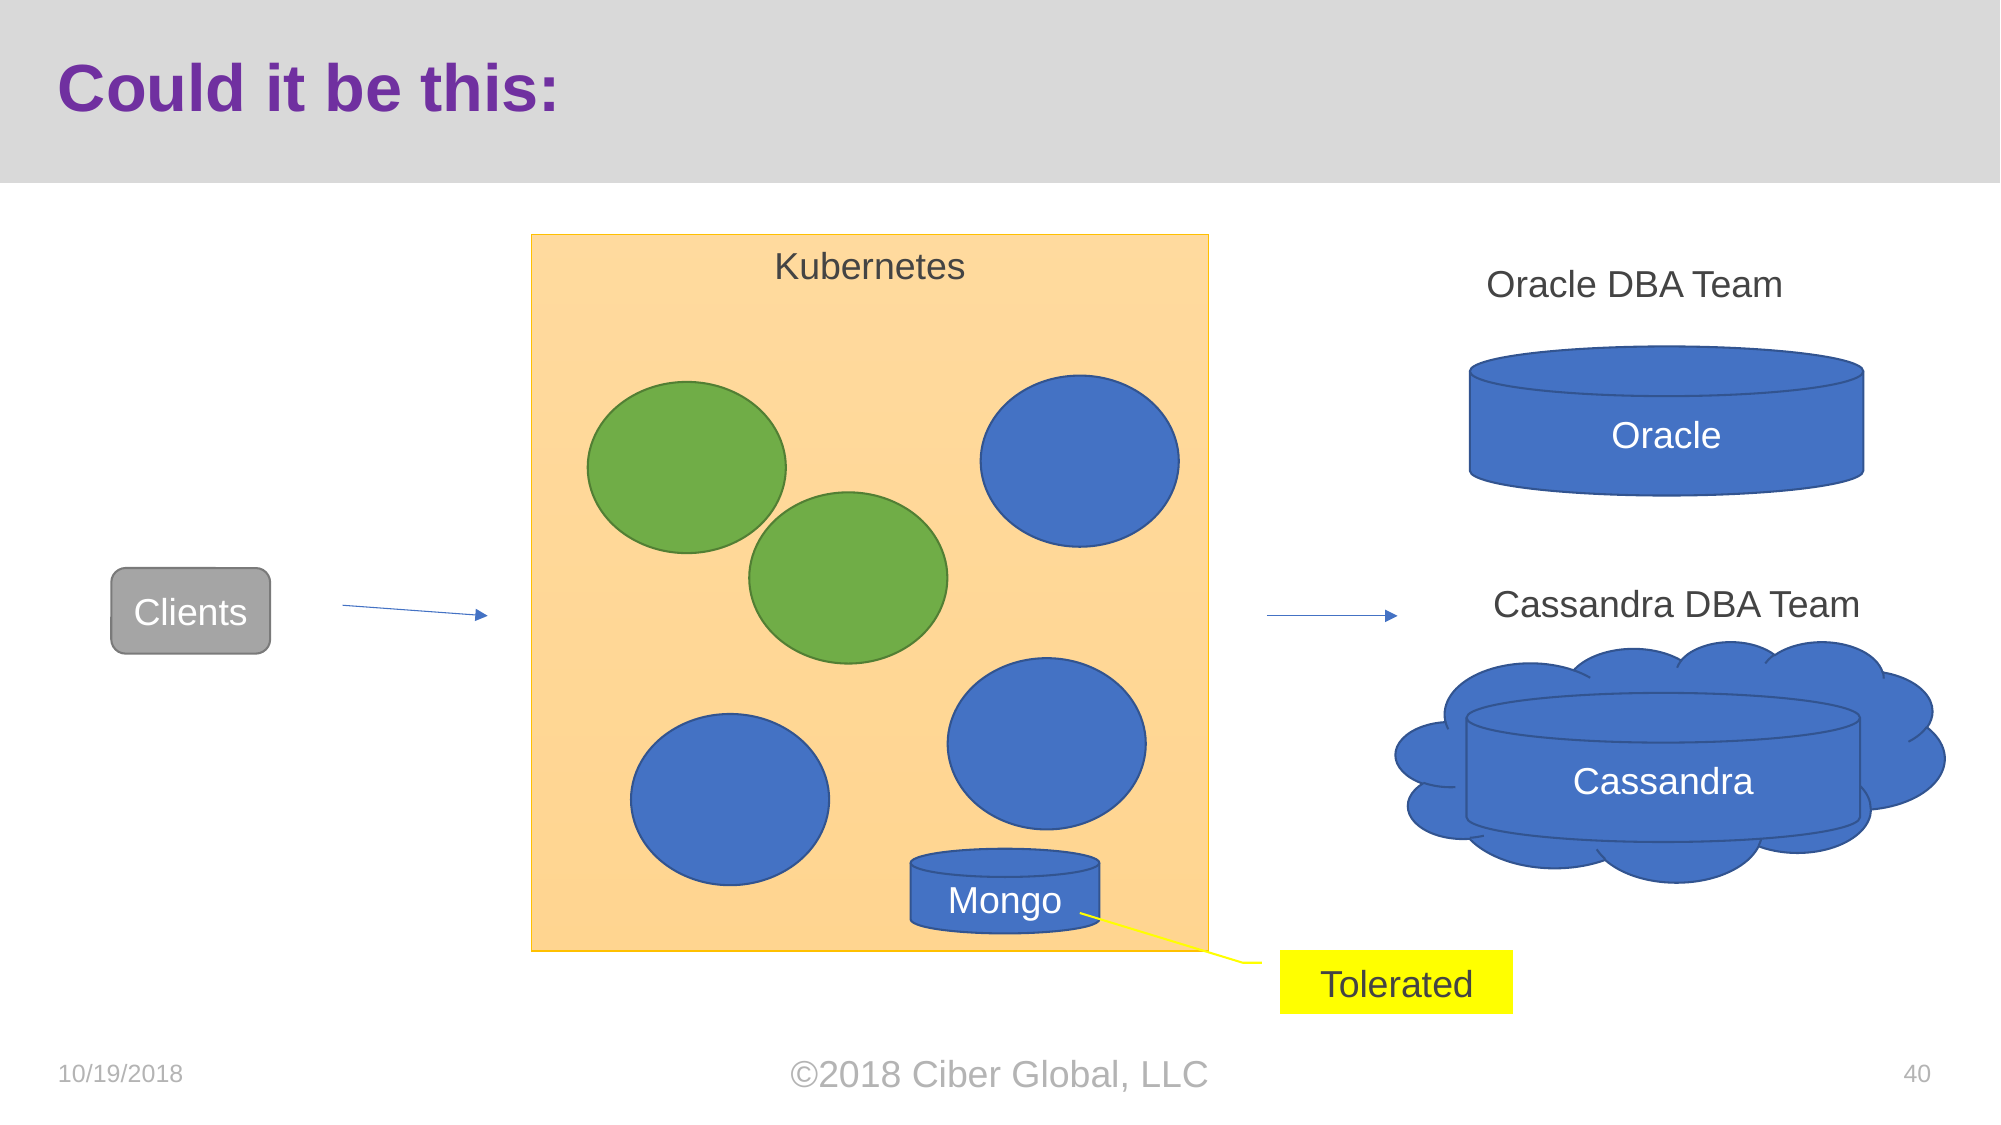

# Could it be this:
Kubernetes
Oracle DBA Team
Oracle

Clients
Cassandra DBA Team

Cassandra

Mongo
Tolerated
10/19/2018
©2018 Ciber Global, LLC
40